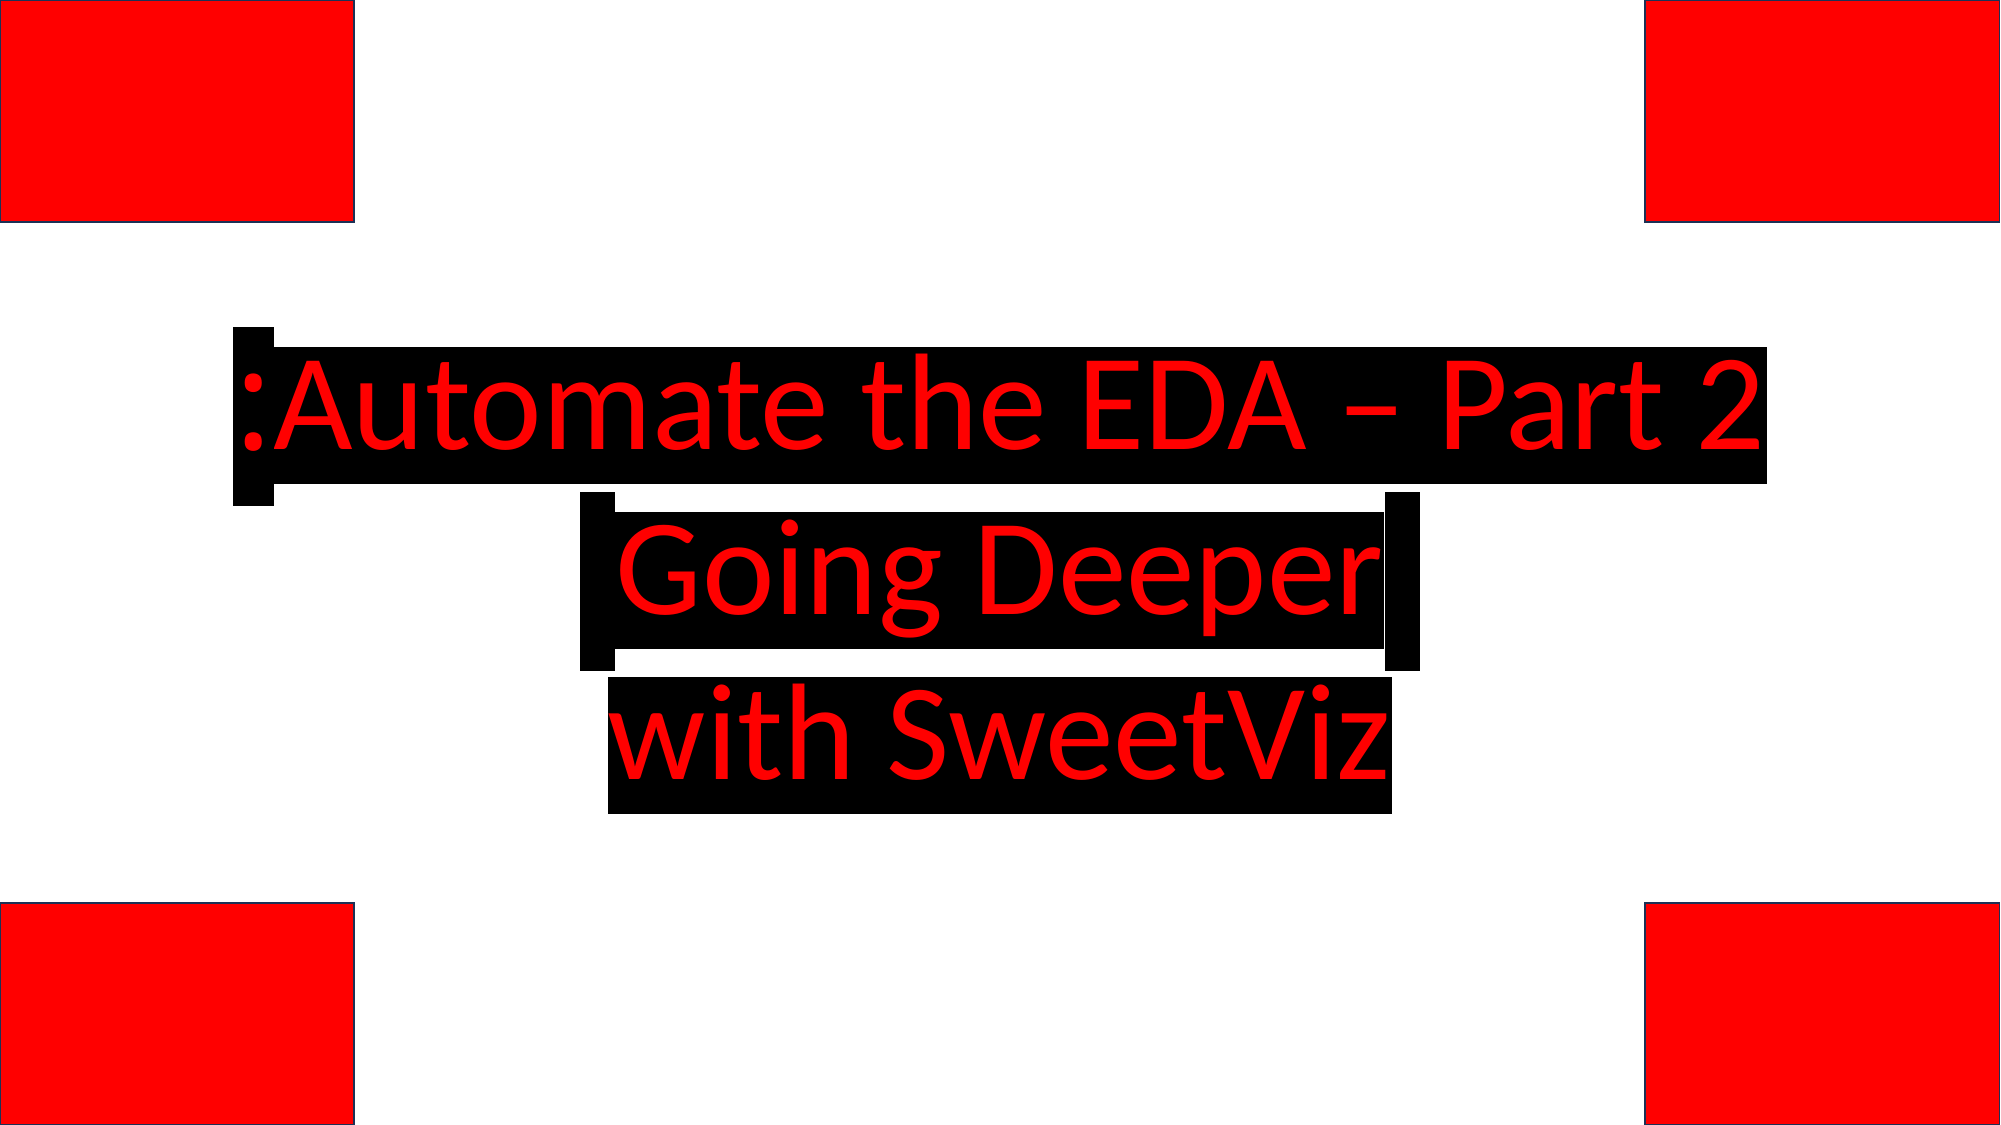

Automate the EDA – Part 2:
 Going Deeper
with SweetViz